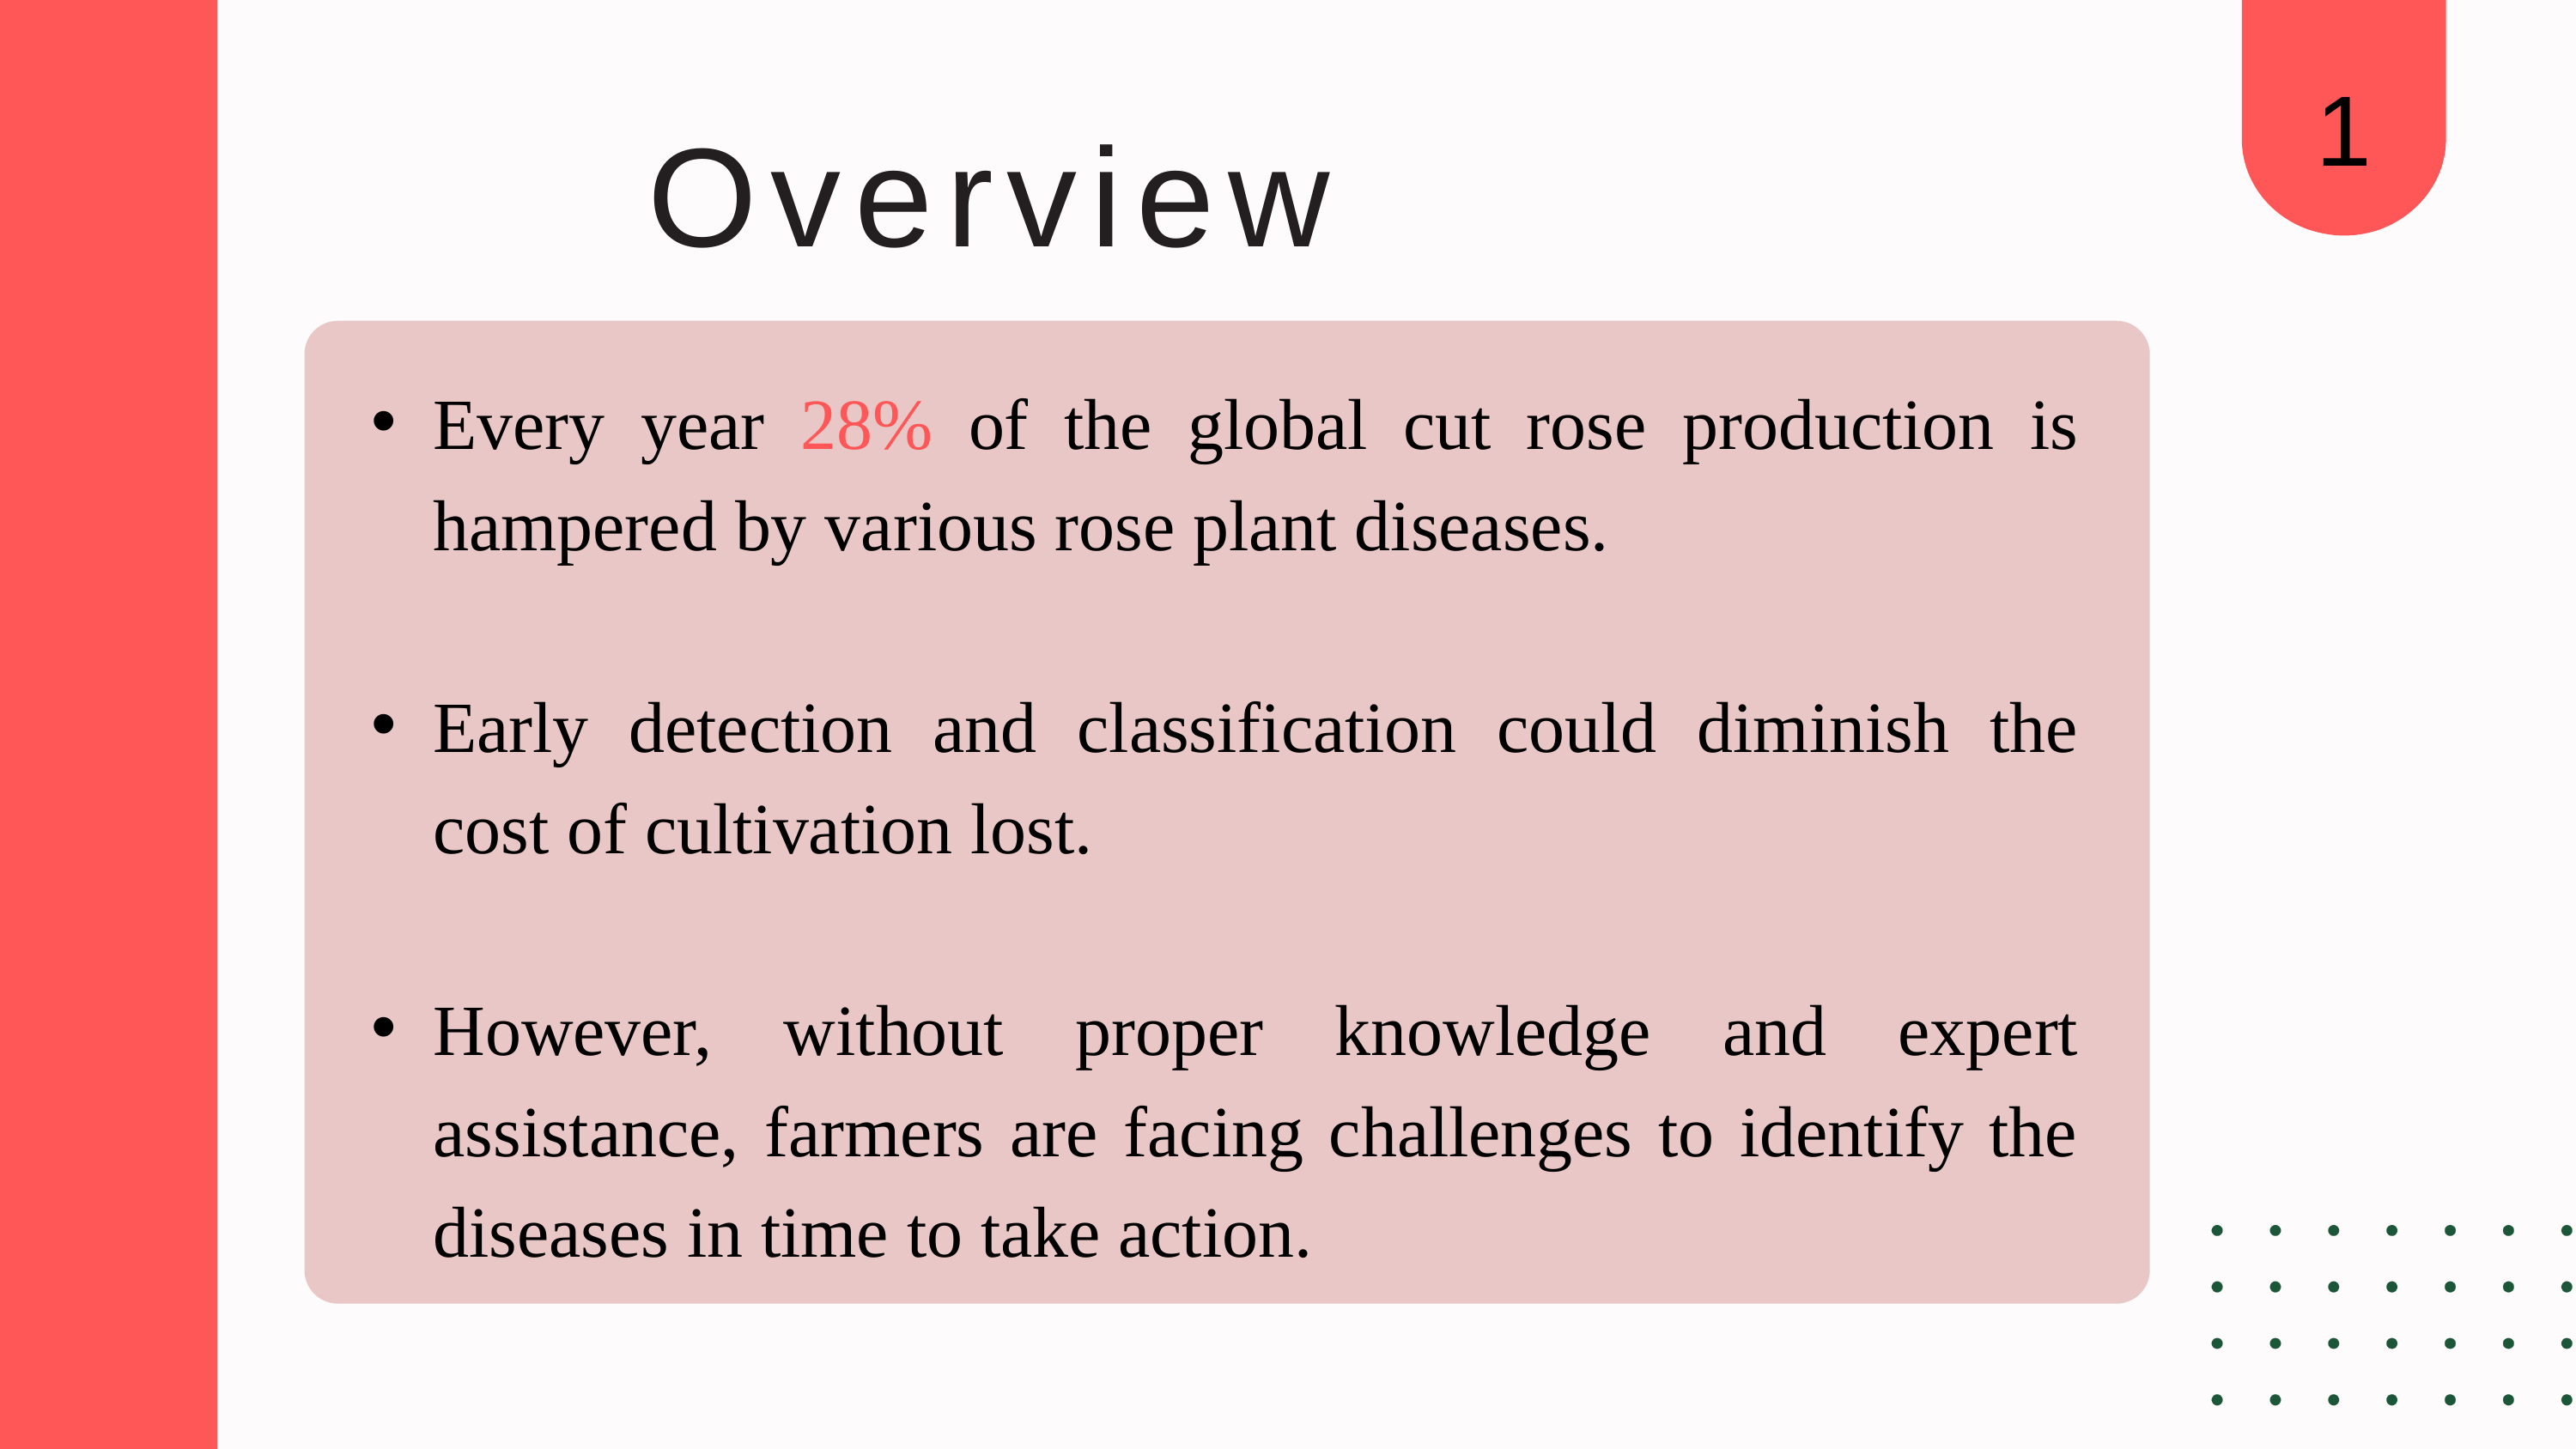

1
Overview

Every year 28% of the global cut rose production is hampered by various rose plant diseases.

Early detection and classification could diminish the cost of cultivation lost.

However, without proper knowledge and expert assistance, farmers are facing challenges to identify the diseases in time to take action.